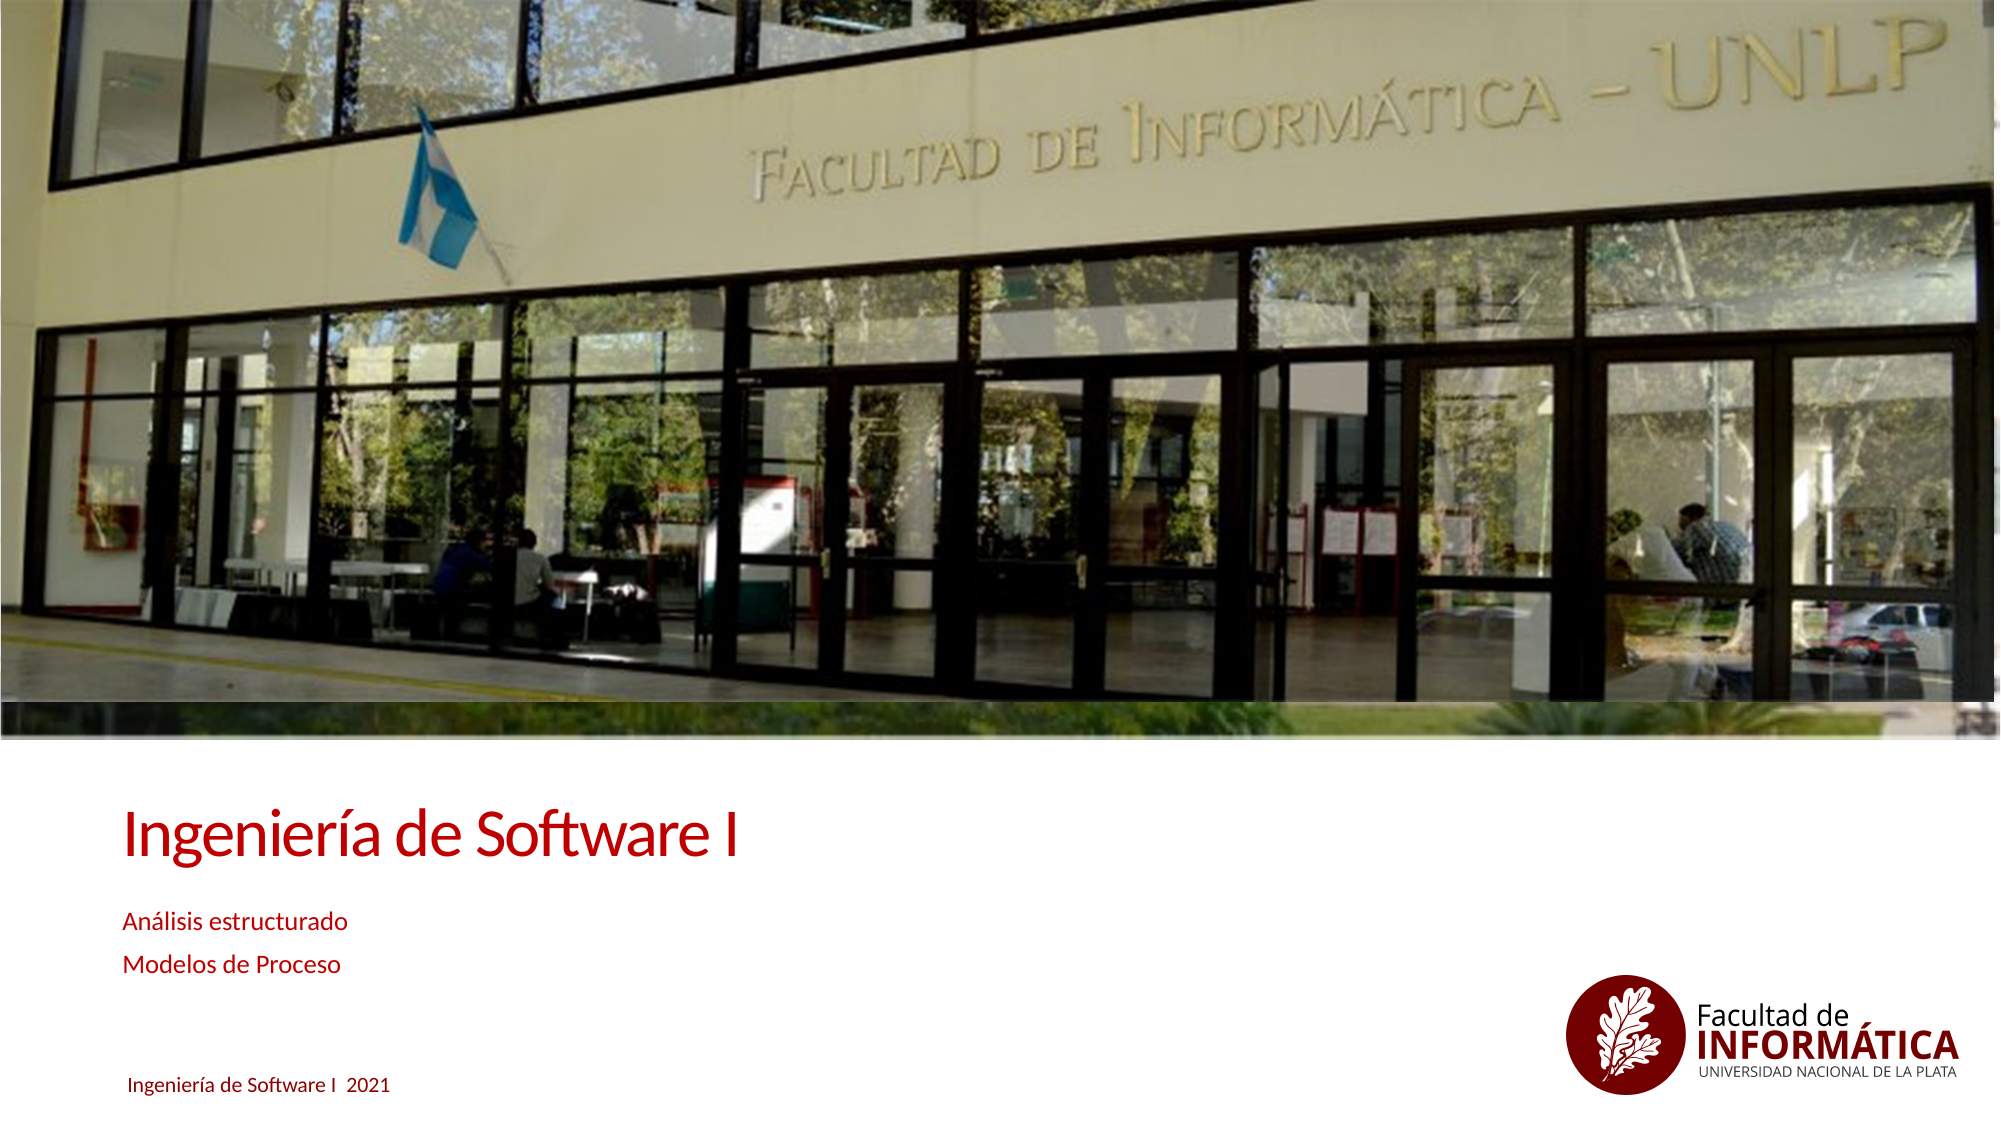

1
# Ingeniería de Software I
Análisis estructurado
Modelos de Proceso
Ingeniería de Software I  2021